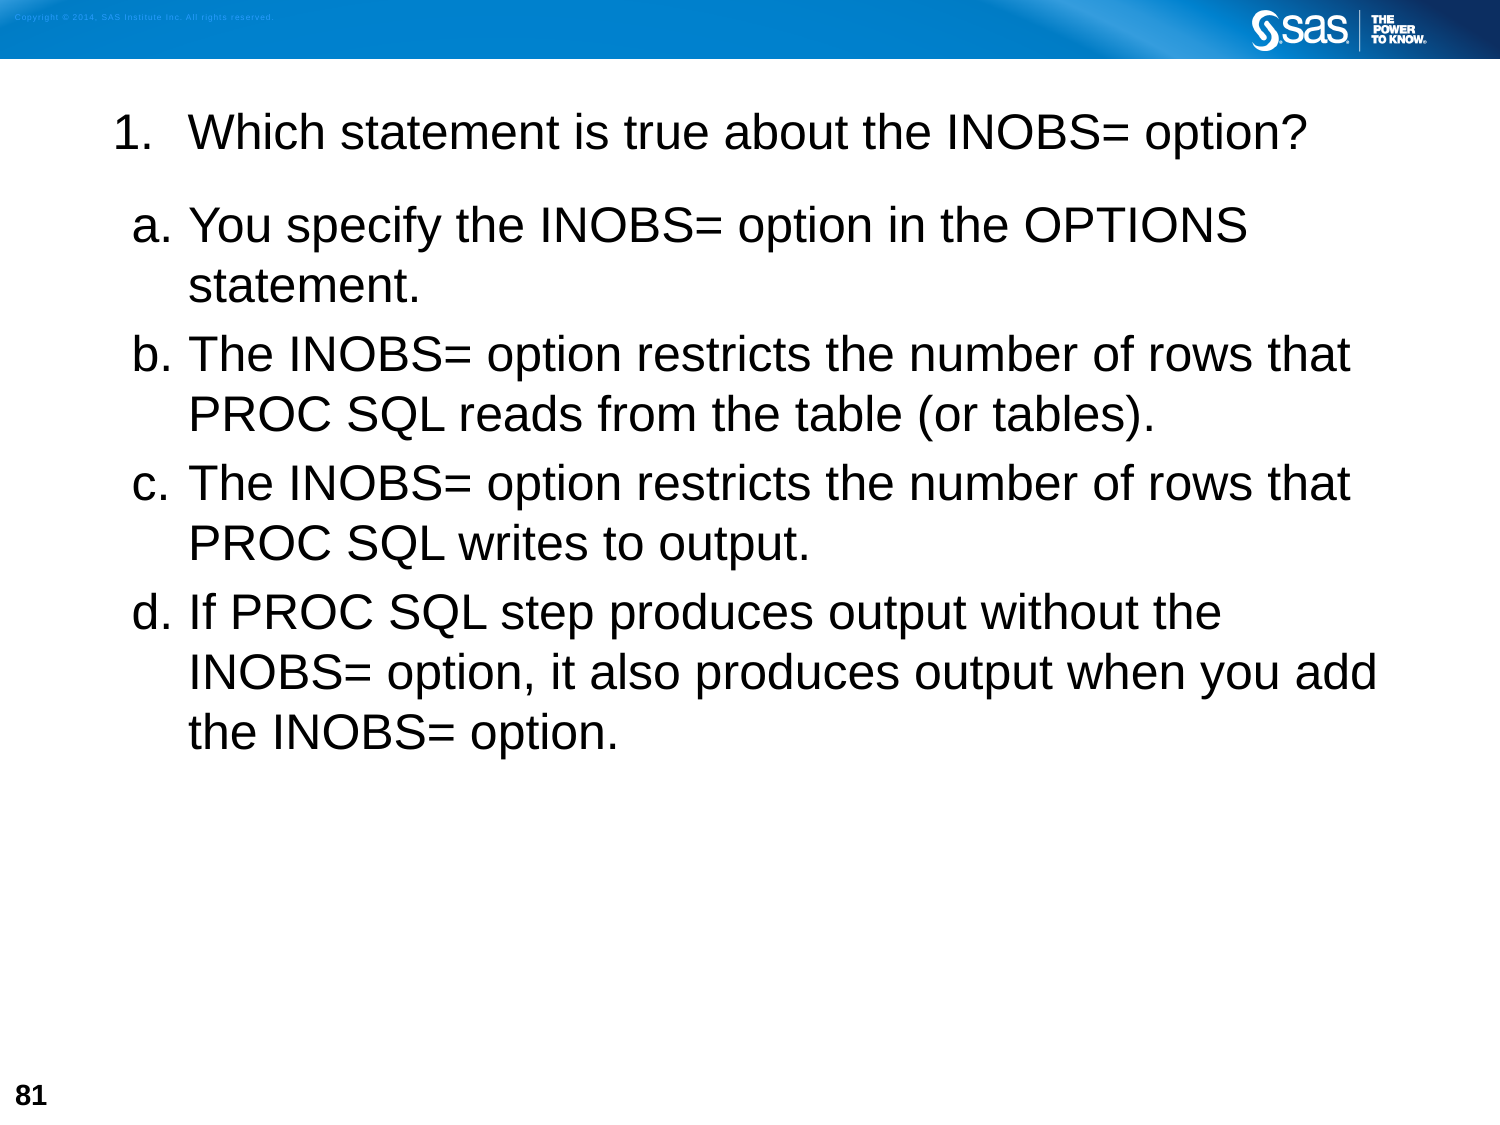

Which statement is true about the INOBS= option?

You specify the INOBS= option in the OPTIONS statement.
The INOBS= option restricts the number of rows that PROC SQL reads from the table (or tables).
The INOBS= option restricts the number of rows that PROC SQL writes to output.
If PROC SQL step produces output without the INOBS= option, it also produces output when you add the INOBS= option.